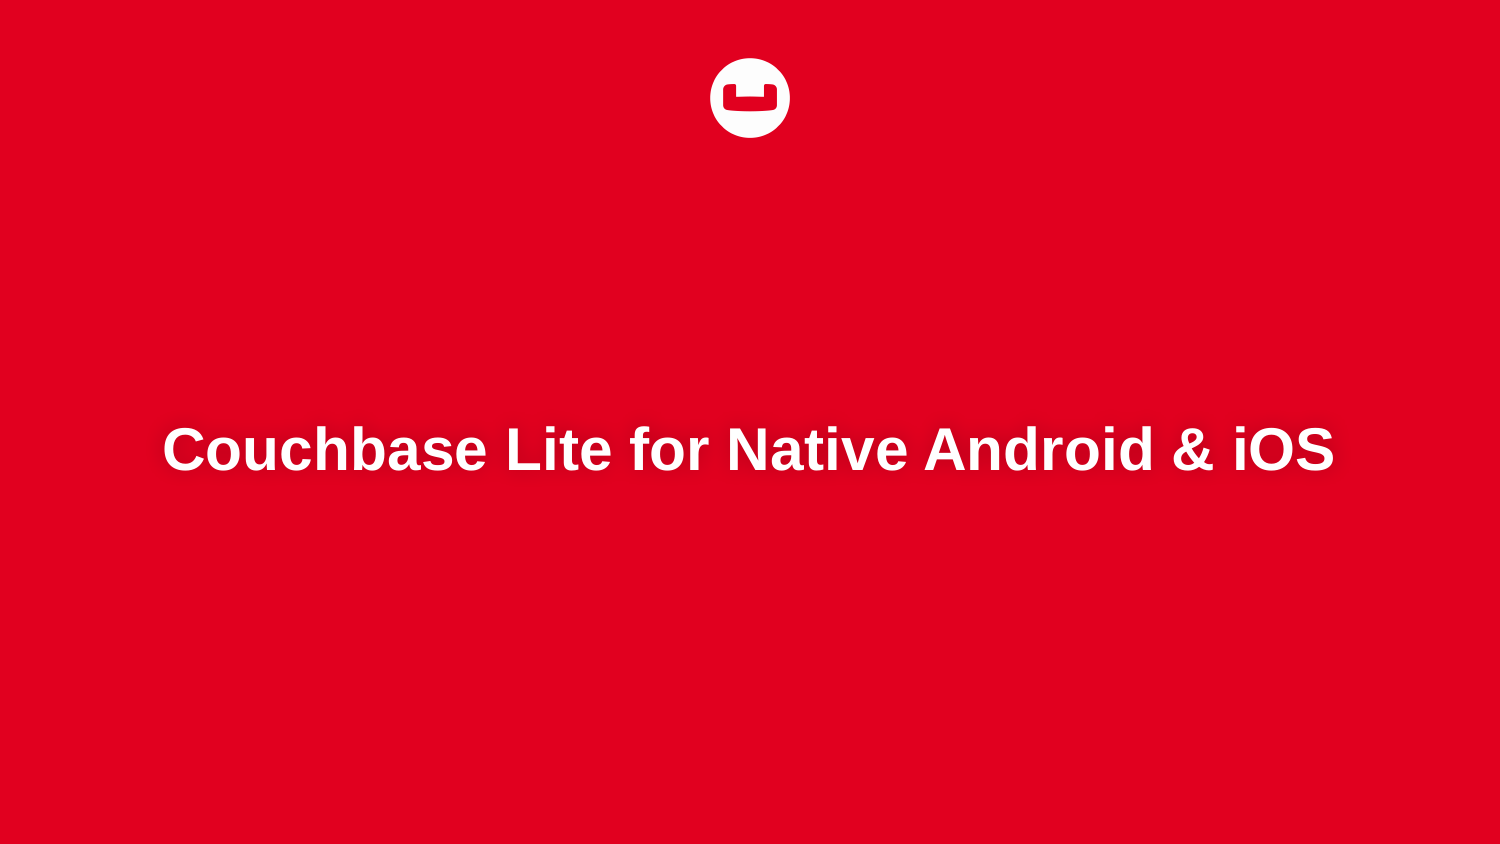

# Couchbase Lite for Native Android & iOS